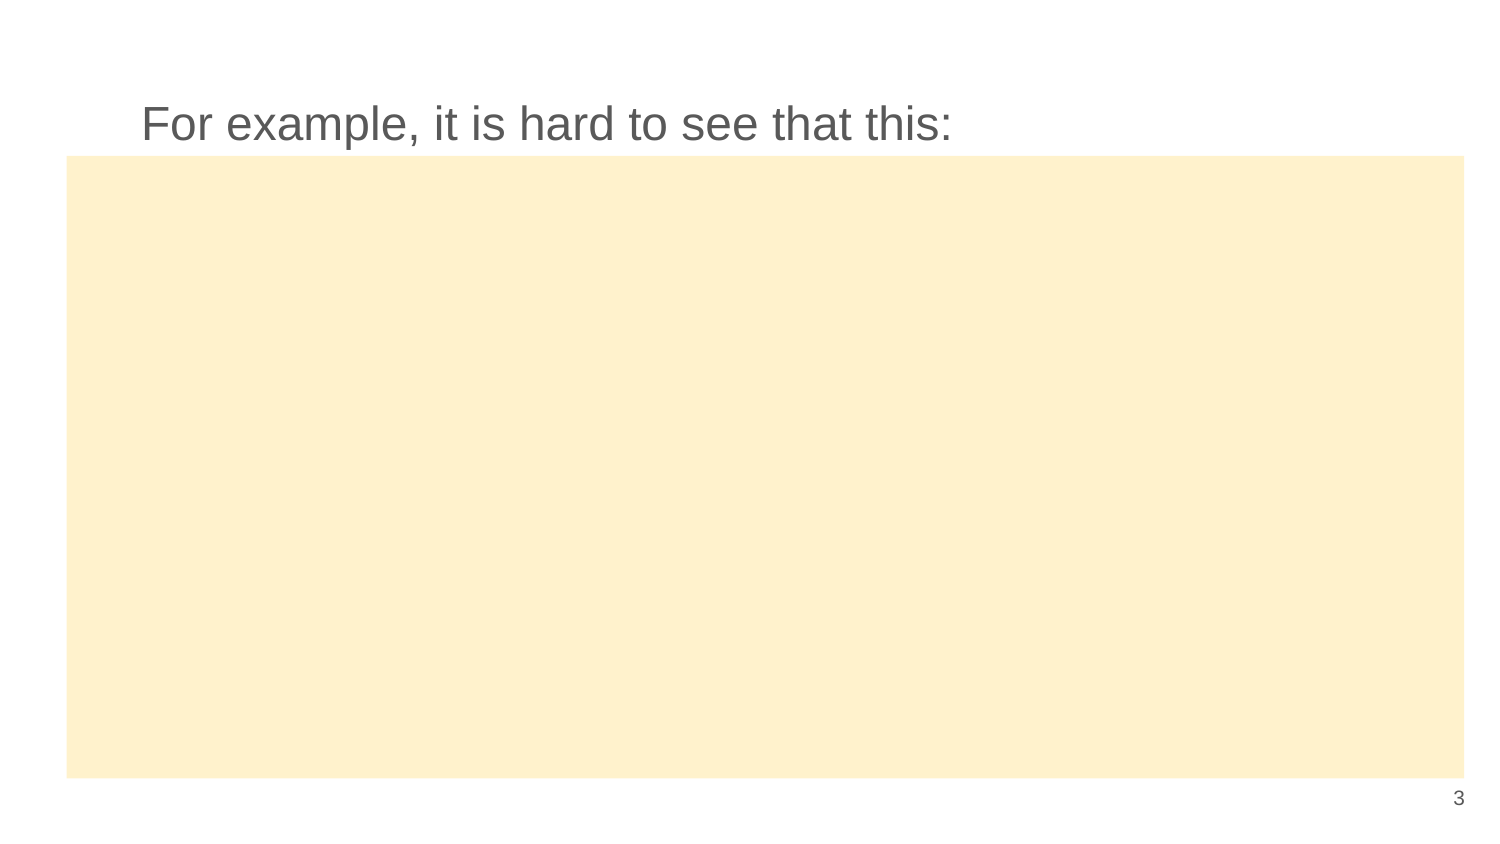

For example, it is hard to see that this:

3